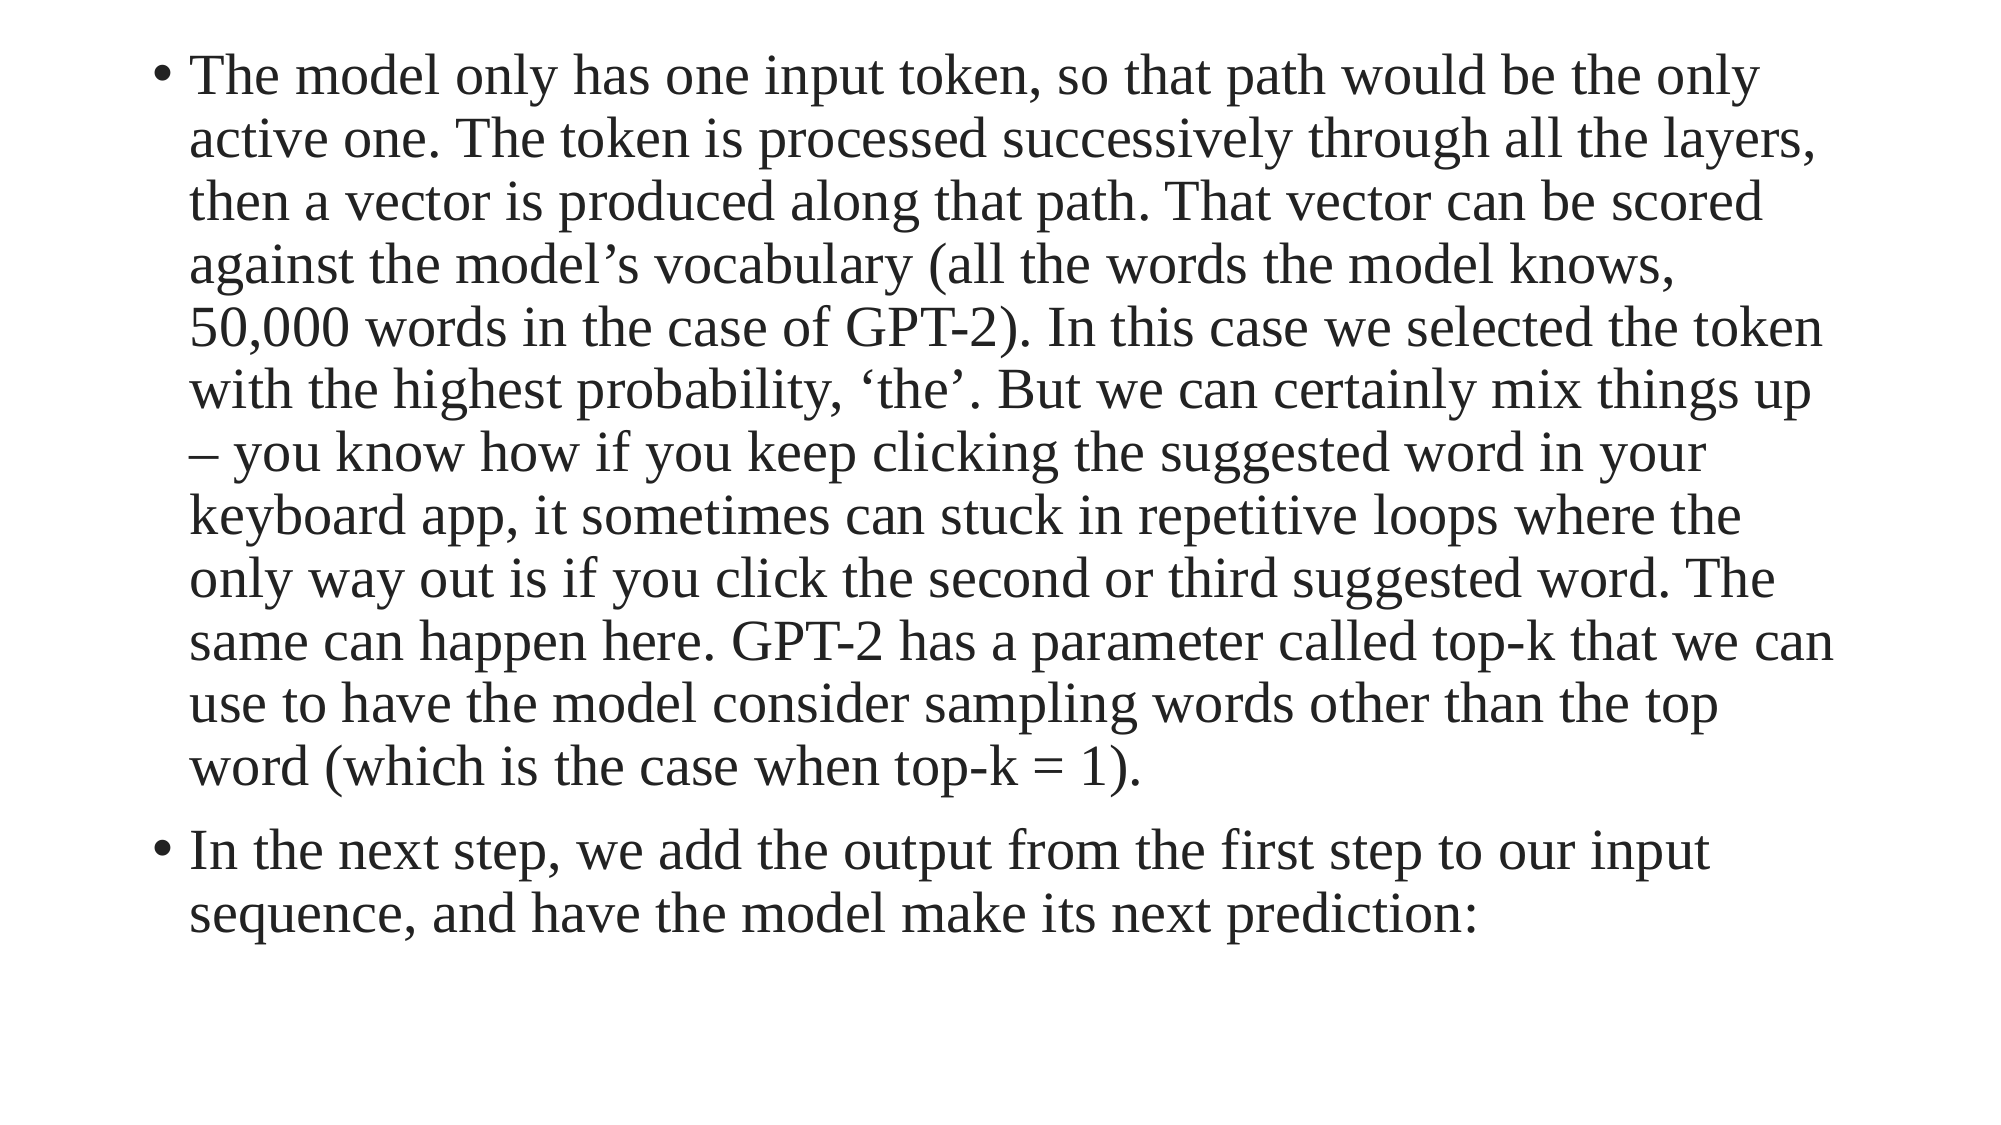

The model only has one input token, so that path would be the only active one. The token is processed successively through all the layers, then a vector is produced along that path. That vector can be scored against the model’s vocabulary (all the words the model knows, 50,000 words in the case of GPT-2). In this case we selected the token with the highest probability, ‘the’. But we can certainly mix things up – you know how if you keep clicking the suggested word in your keyboard app, it sometimes can stuck in repetitive loops where the only way out is if you click the second or third suggested word. The same can happen here. GPT-2 has a parameter called top-k that we can use to have the model consider sampling words other than the top word (which is the case when top-k = 1).
In the next step, we add the output from the first step to our input sequence, and have the model make its next prediction: